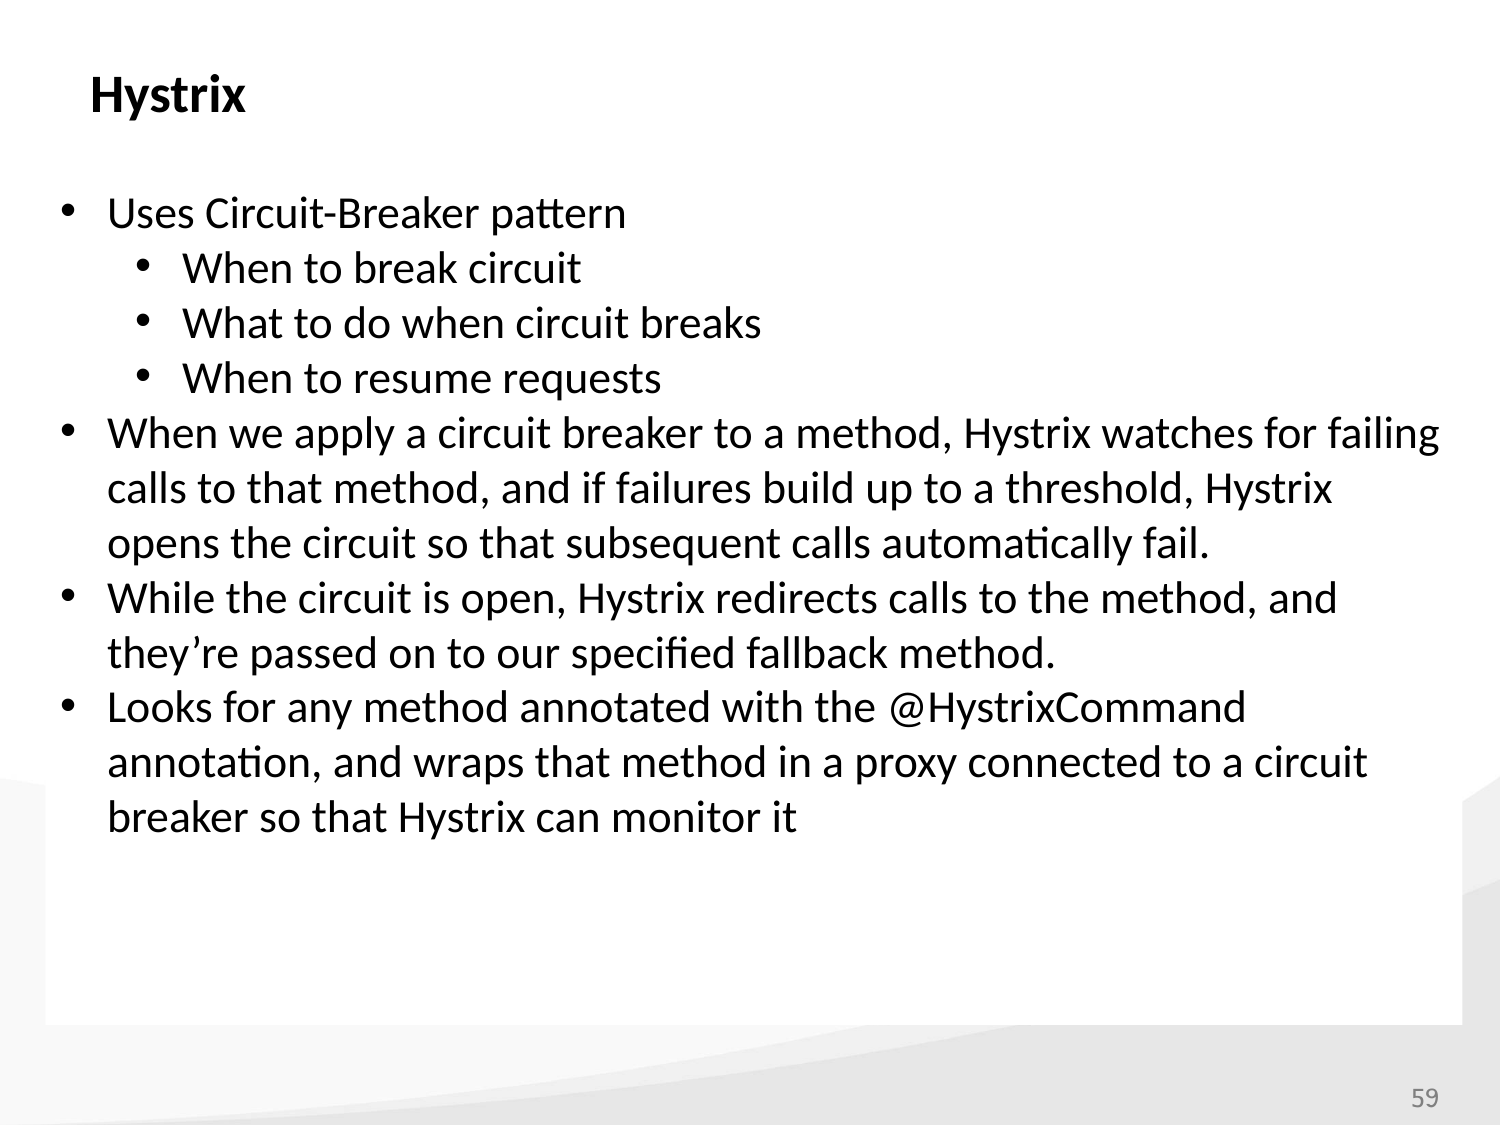

# Hystrix
Uses Circuit-Breaker pattern
When to break circuit
What to do when circuit breaks
When to resume requests
When we apply a circuit breaker to a method, Hystrix watches for failing calls to that method, and if failures build up to a threshold, Hystrix opens the circuit so that subsequent calls automatically fail.
While the circuit is open, Hystrix redirects calls to the method, and they’re passed on to our specified fallback method.
Looks for any method annotated with the @HystrixCommand annotation, and wraps that method in a proxy connected to a circuit breaker so that Hystrix can monitor it